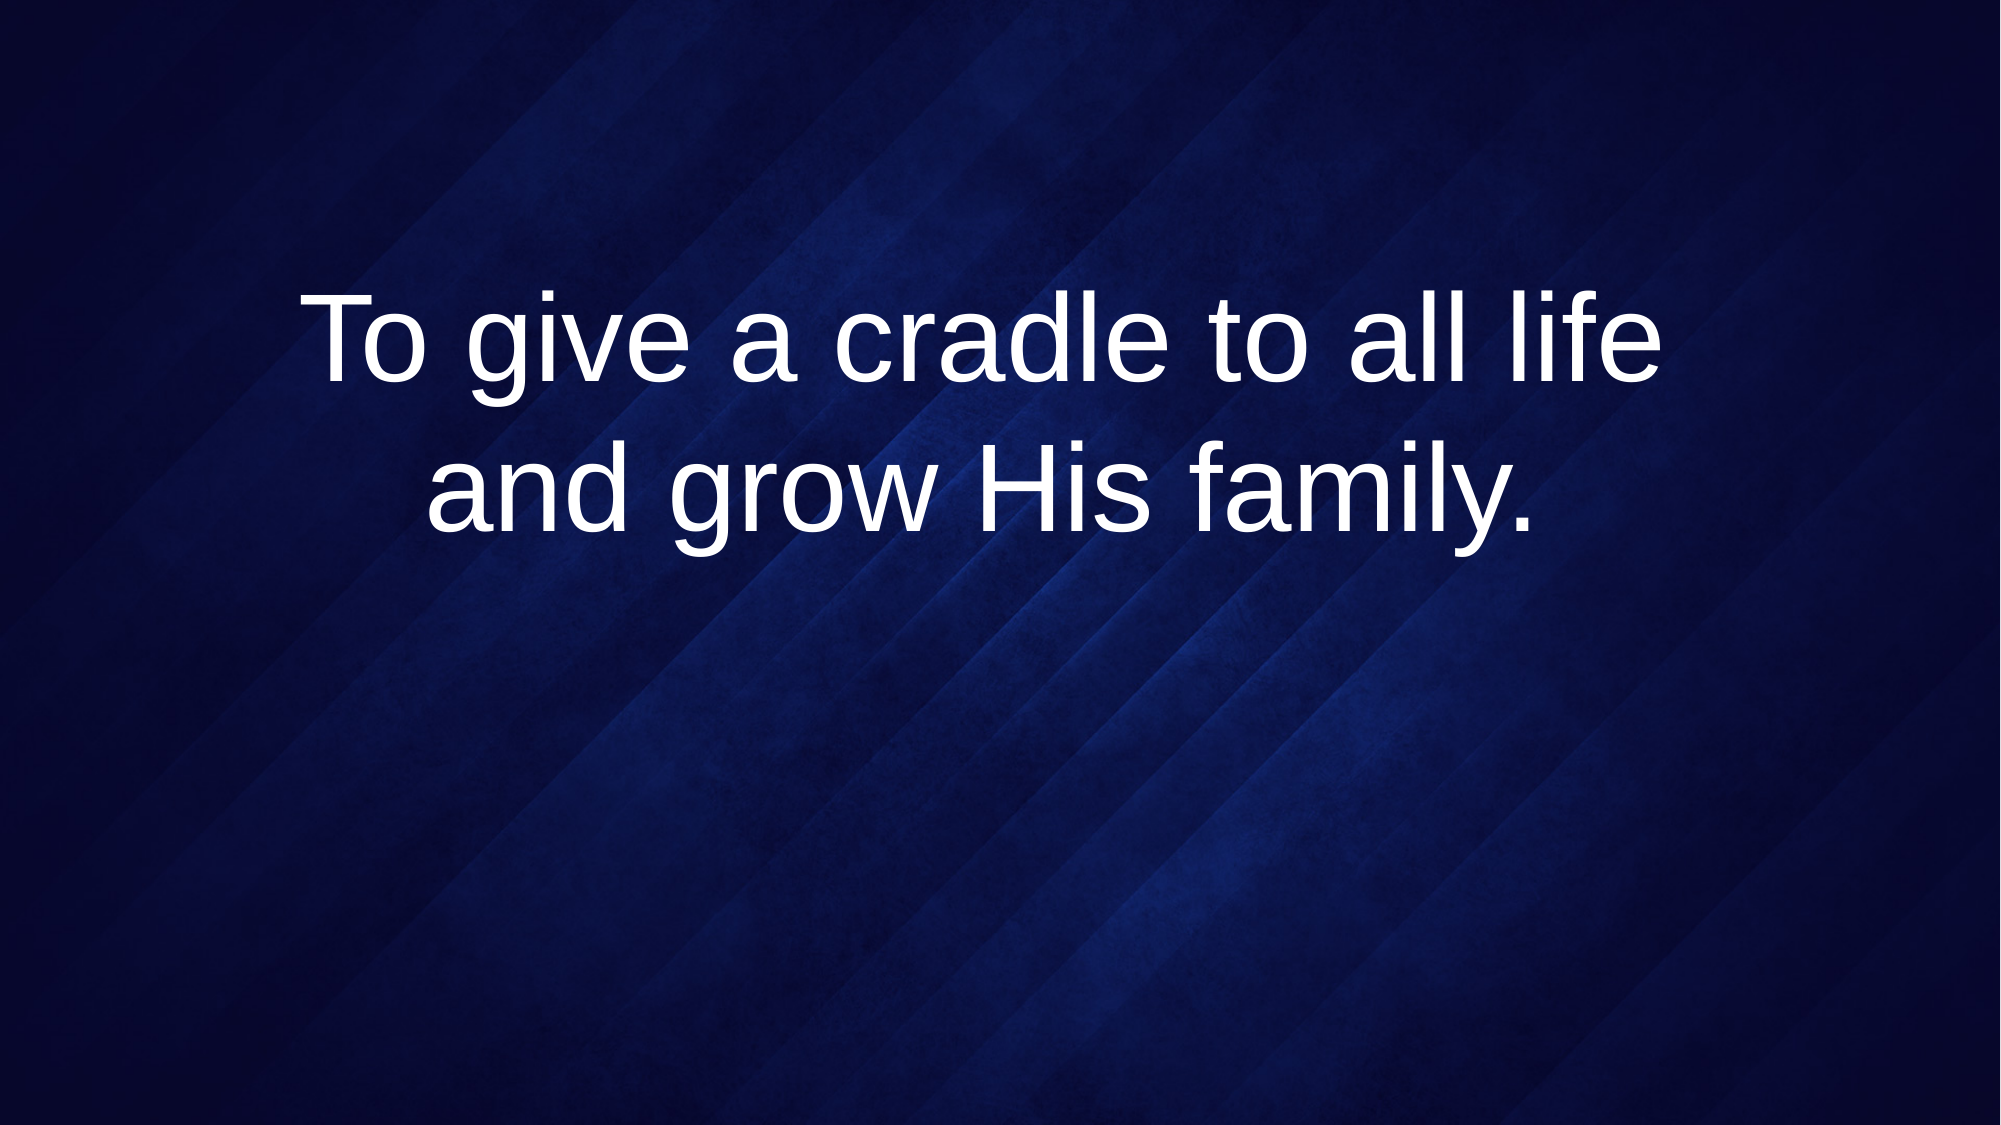

# To give a cradle to all life and grow His family.